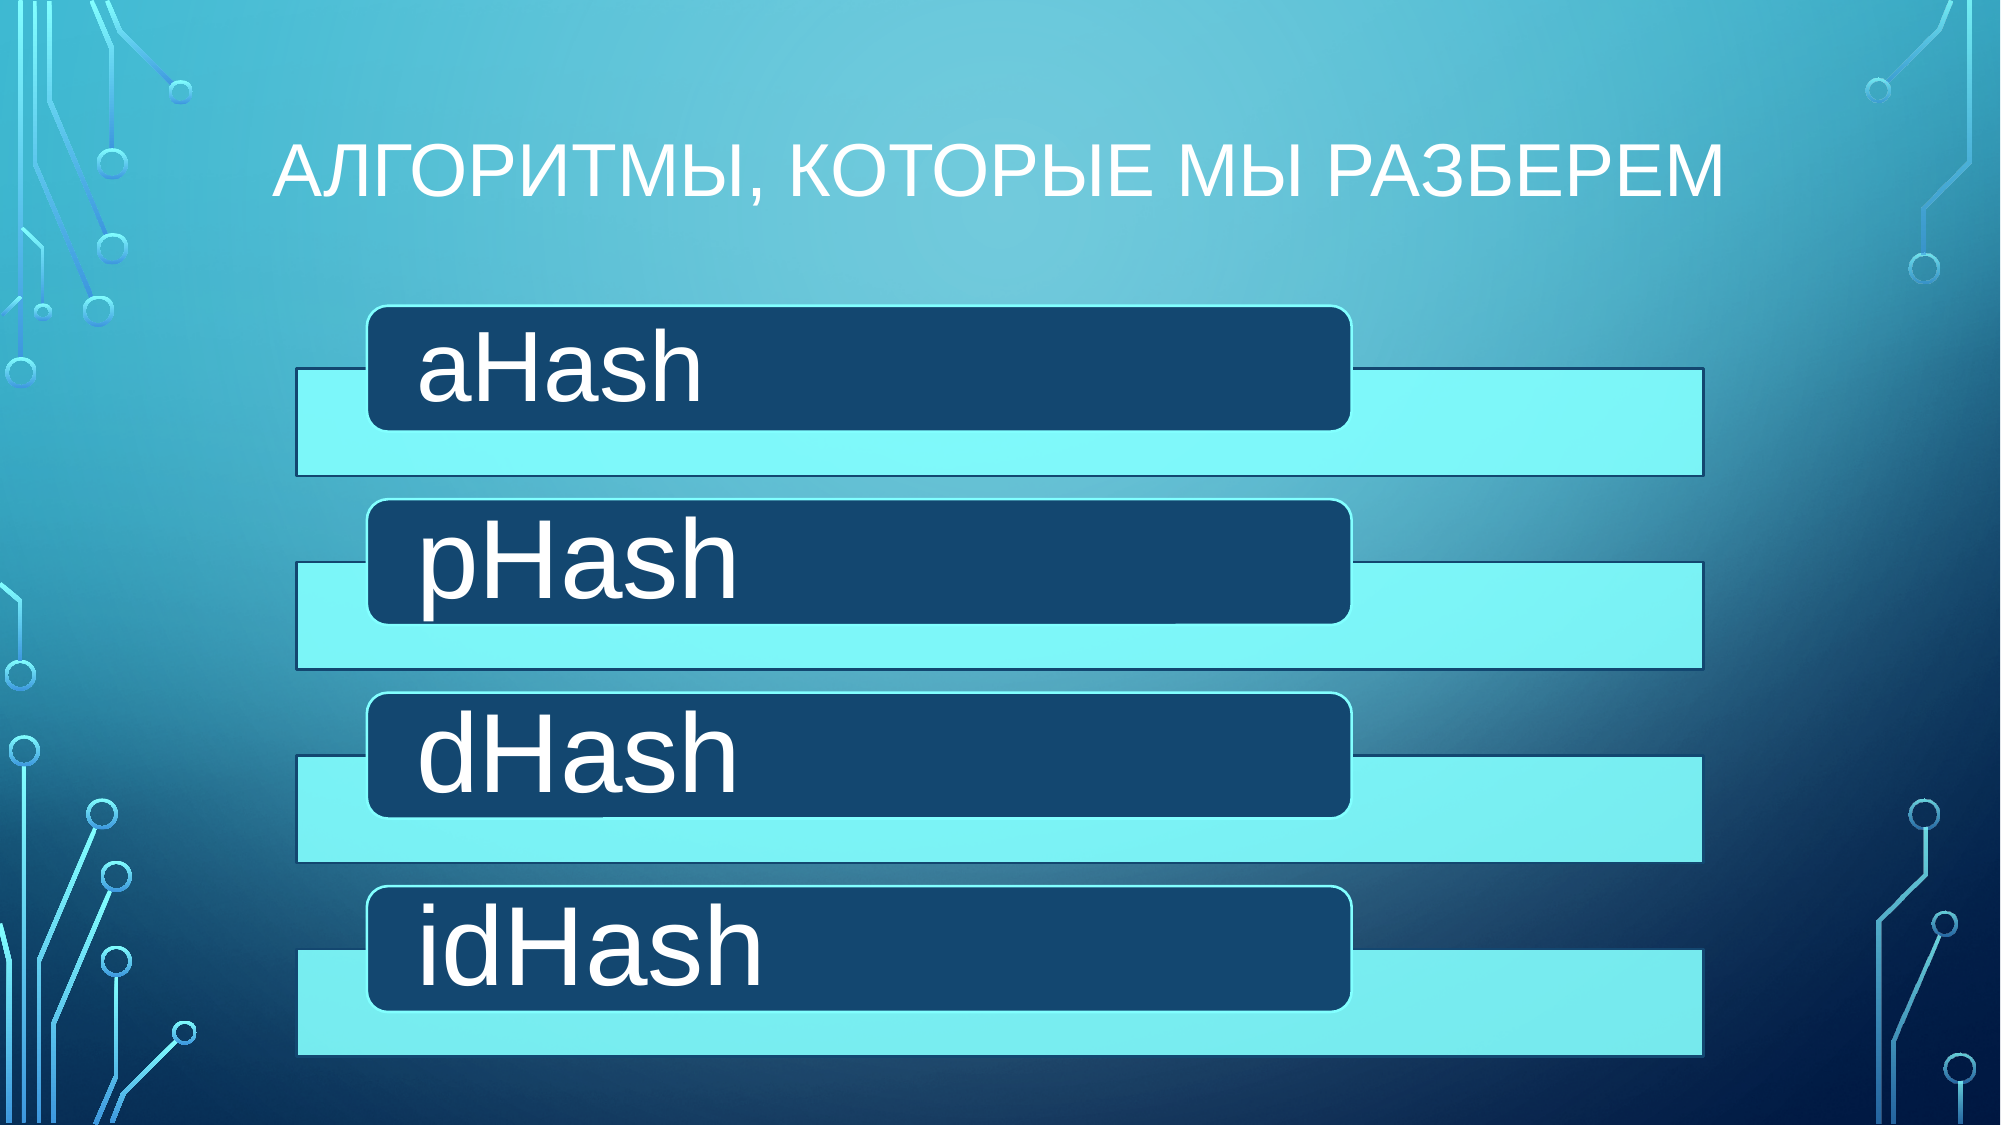

# Алгоритмы, которые мы разберем
aHash
pHash
dHash
idHash